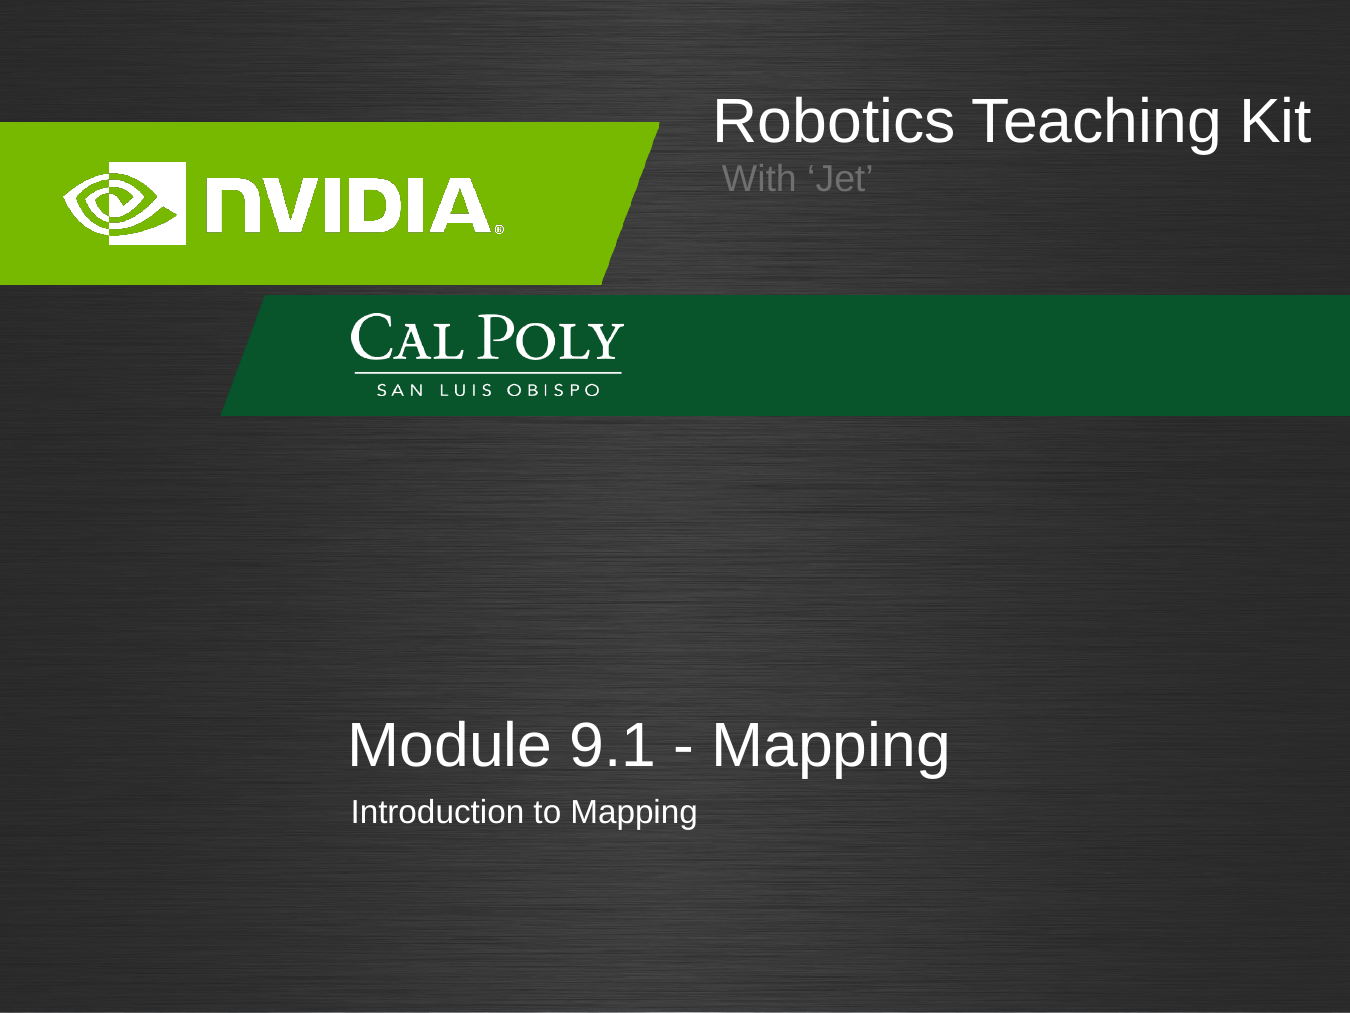

# Module 9.1 - Mapping
Introduction to Mapping